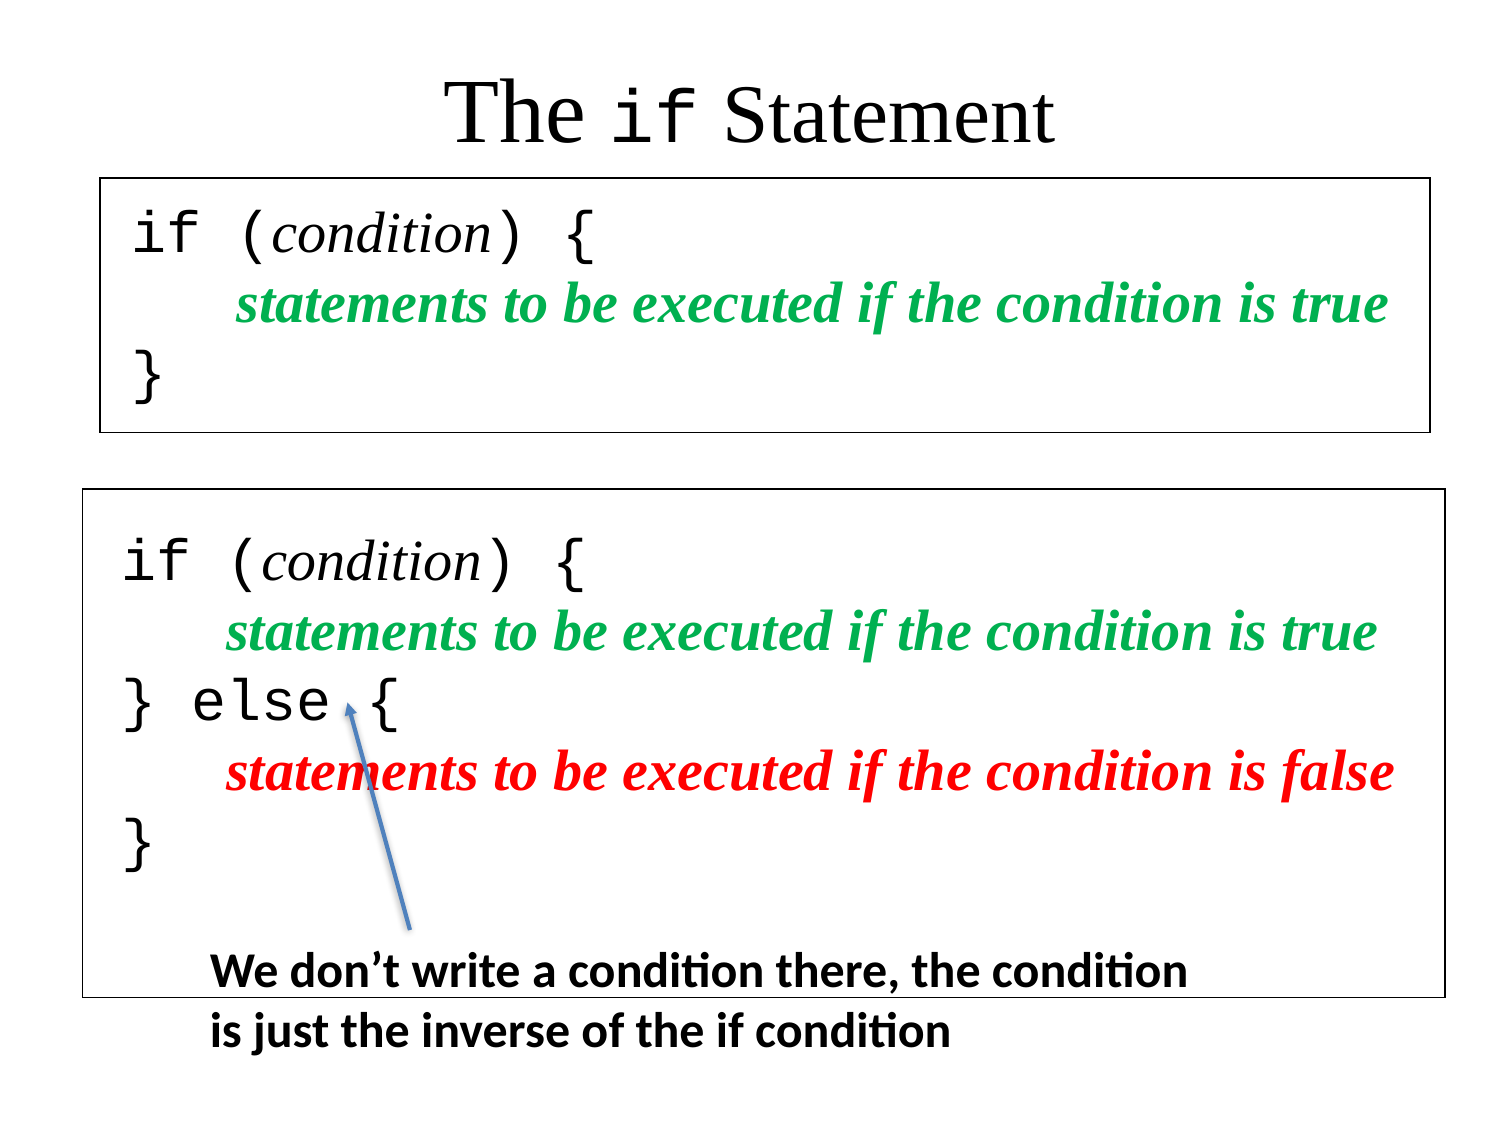

The if Statement

if (condition) {
   statements to be executed if the condition is true
}

if (condition) {
   statements to be executed if the condition is true
} else {
   statements to be executed if the condition is false
}
We don’t write a condition there, the condition is just the inverse of the if condition